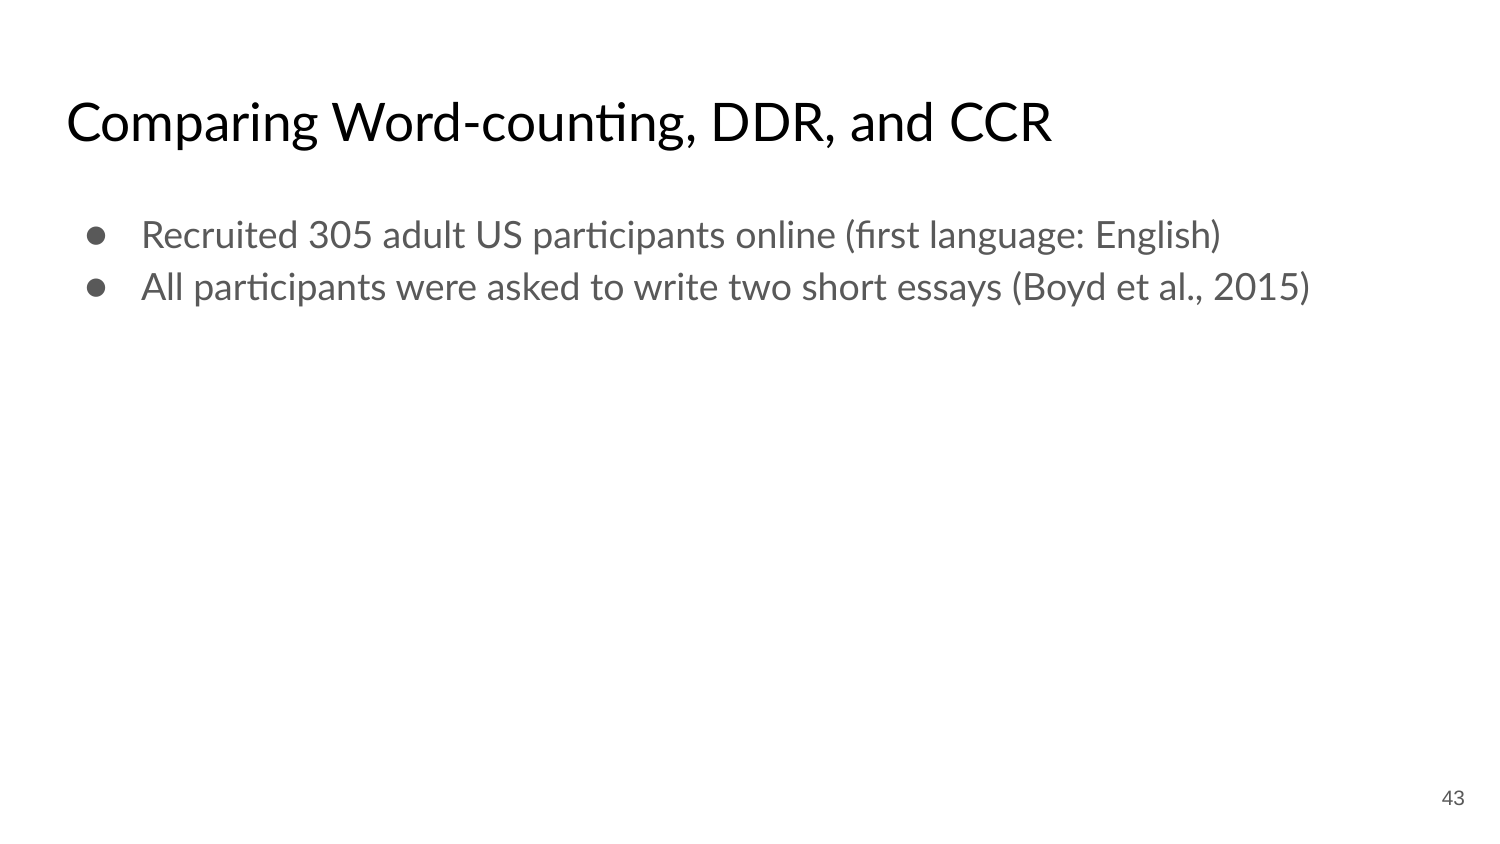

# Comparing Word-counting, DDR, and CCR
Recruited 305 adult US participants online (first language: English)
All participants were asked to write two short essays (Boyd et al., 2015)

43